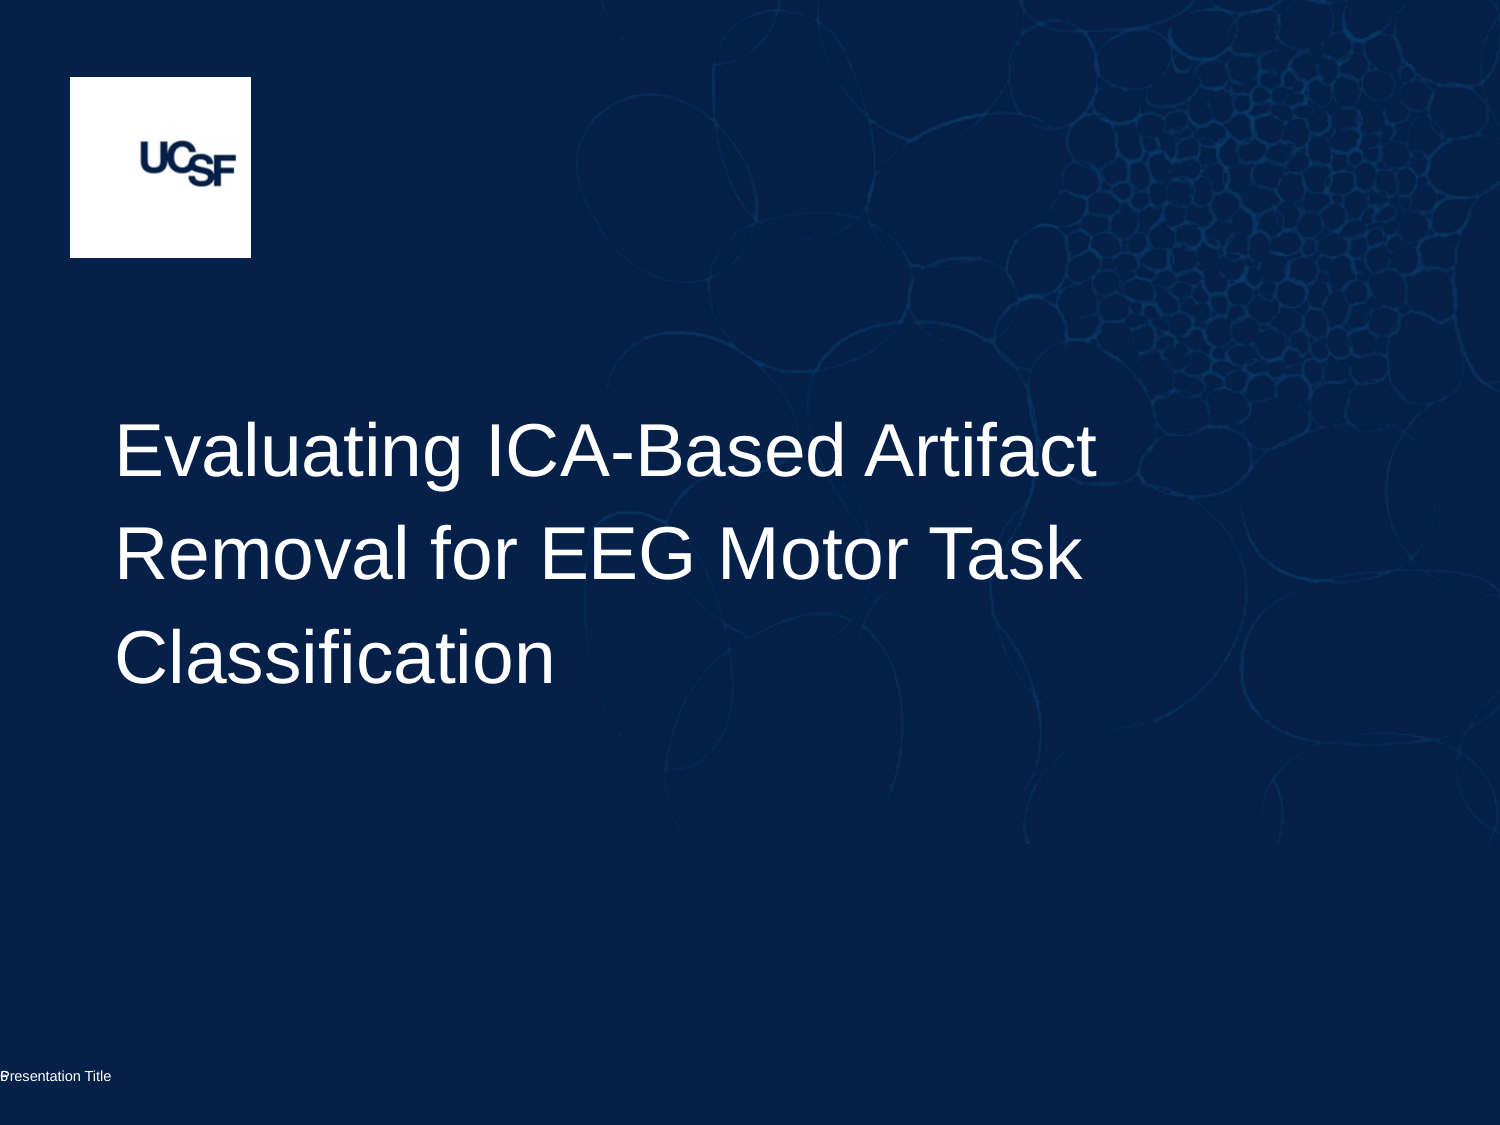

# Evaluating ICA-Based Artifact Removal for EEG Motor Task Classification
6
Presentation Title